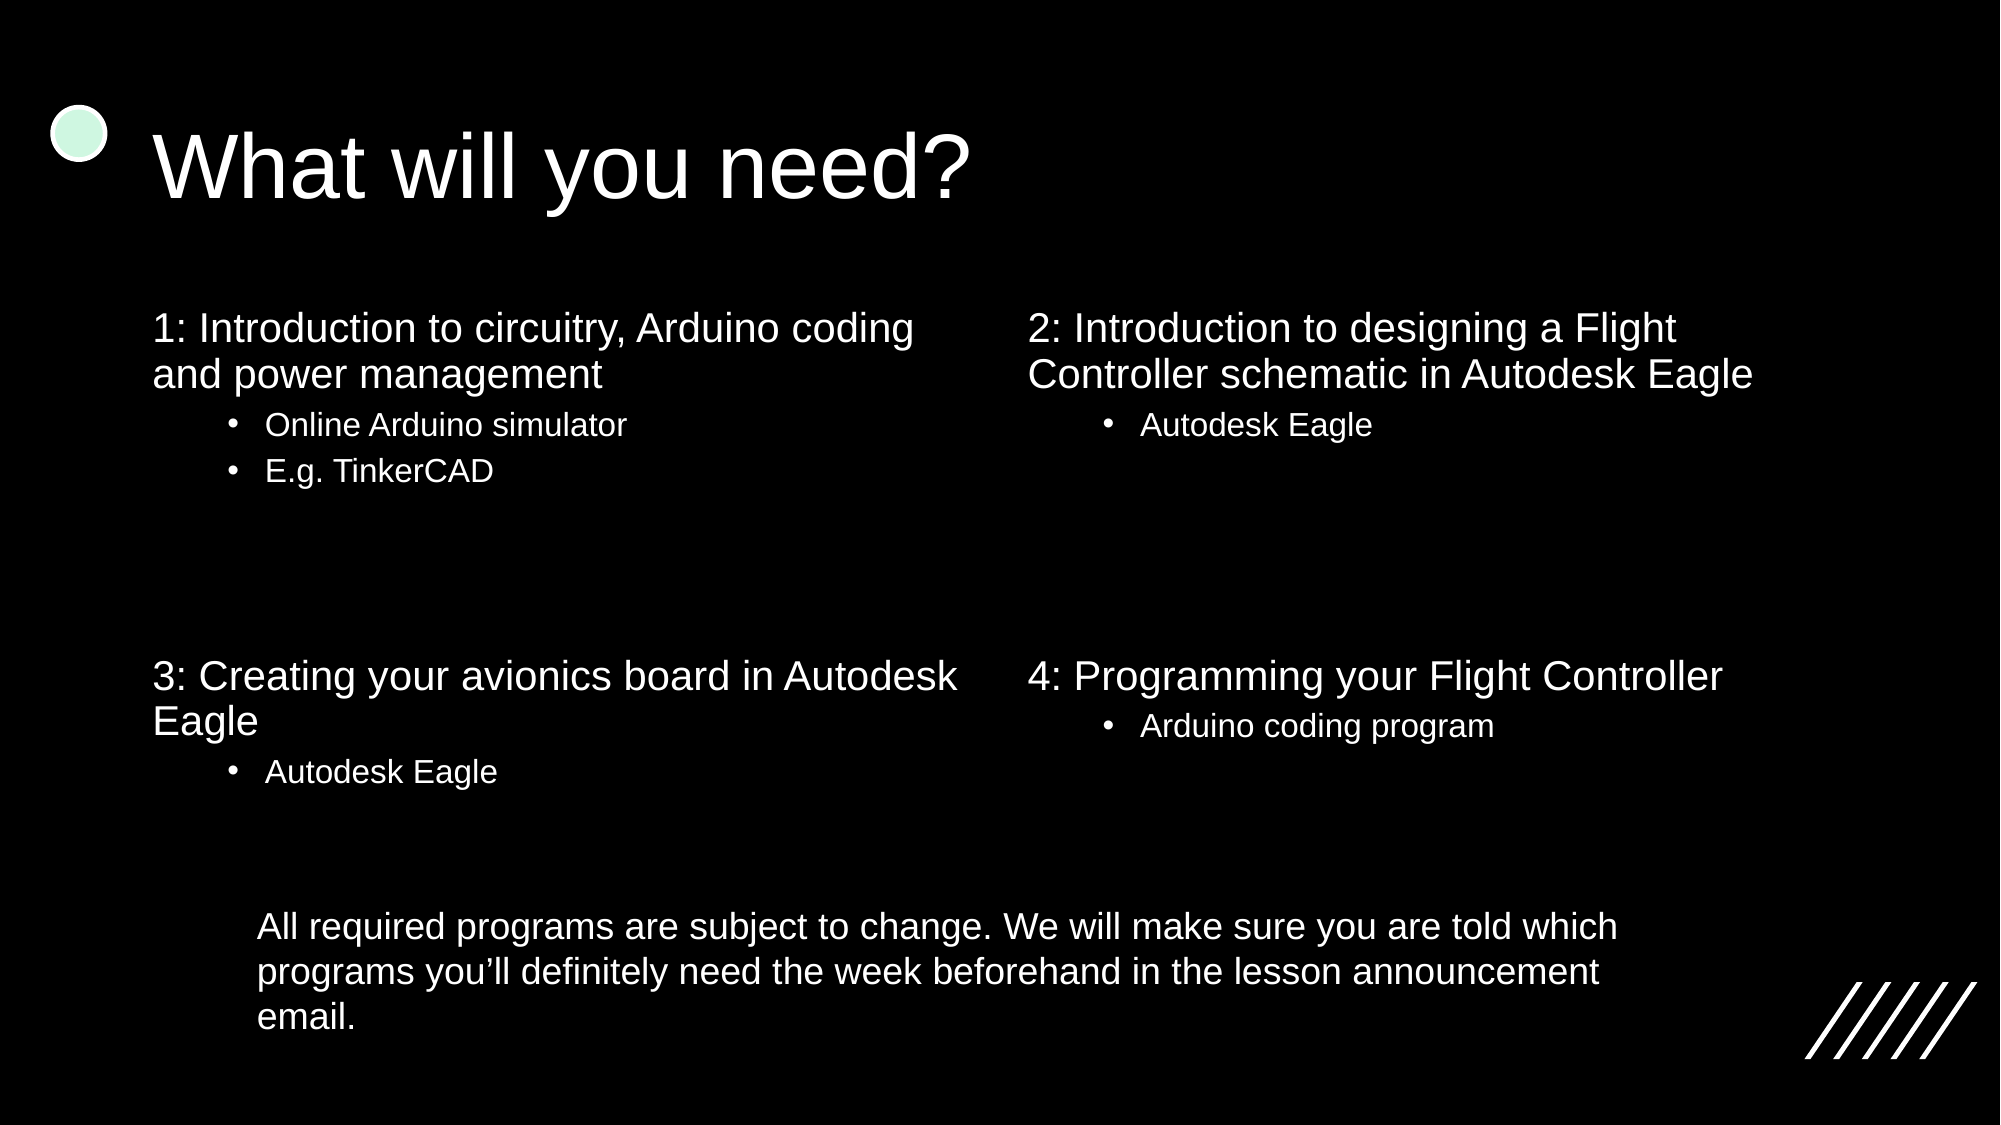

# What will you need?
1: Introduction to circuitry, Arduino coding and power management
Online Arduino simulator
E.g. TinkerCAD
2: Introduction to designing a Flight Controller schematic in Autodesk Eagle
Autodesk Eagle
3: Creating your avionics board in Autodesk Eagle
Autodesk Eagle

4: Programming your Flight Controller
Arduino coding program
All required programs are subject to change. We will make sure you are told which programs you’ll definitely need the week beforehand in the lesson announcement email.